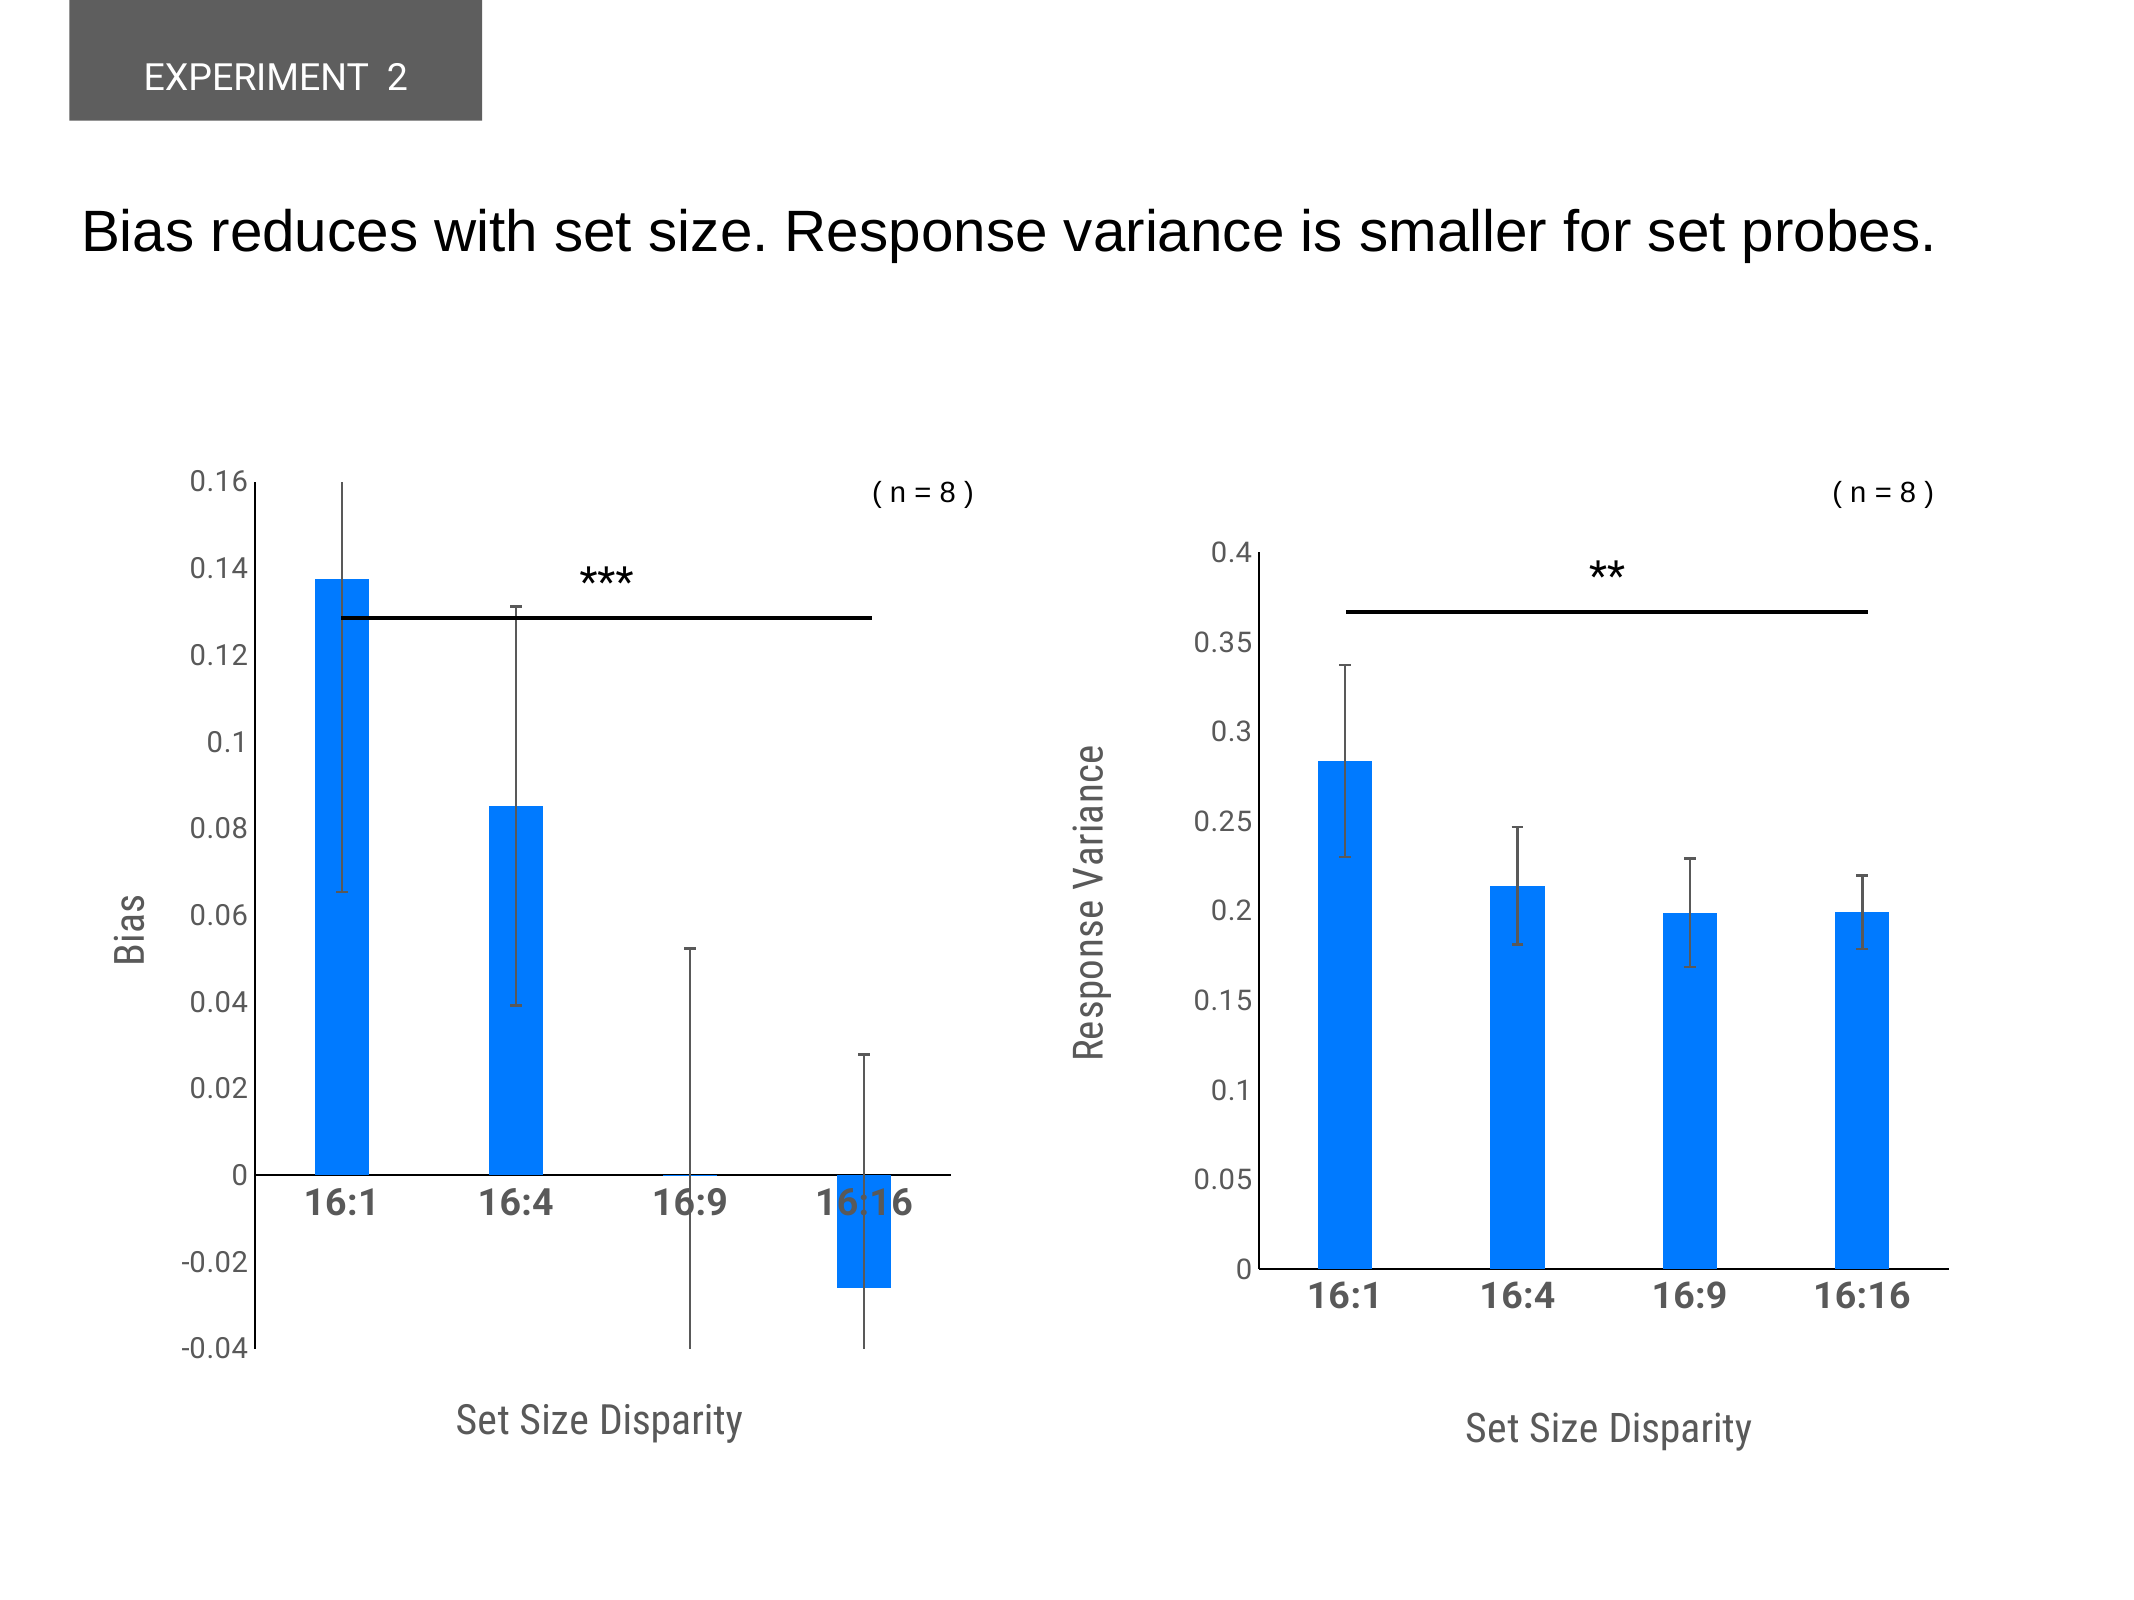

EXPERIMENT  2
Bias reduces with set size. Response variance is smaller for set probes.

### Chart

| Category | BIAS_AVERAGE |
|---|---|
| 16:1 | 0.13757823 |
| 16:4 | 0.085190921 |
| 16:9 | -0.00012085 |
| 16:16 | -0.025975401 |
( n = 8 )
( n = 8 )

### Chart

| Category | BIAS_StdDev |
|---|---|
| 16:1 | 0.28360662299396855 |
| 16:4 | 0.21388628662026563 |
| 16:9 | 0.19890574398623012 |
| 16:16 | 0.1991779325085874 |
**

***